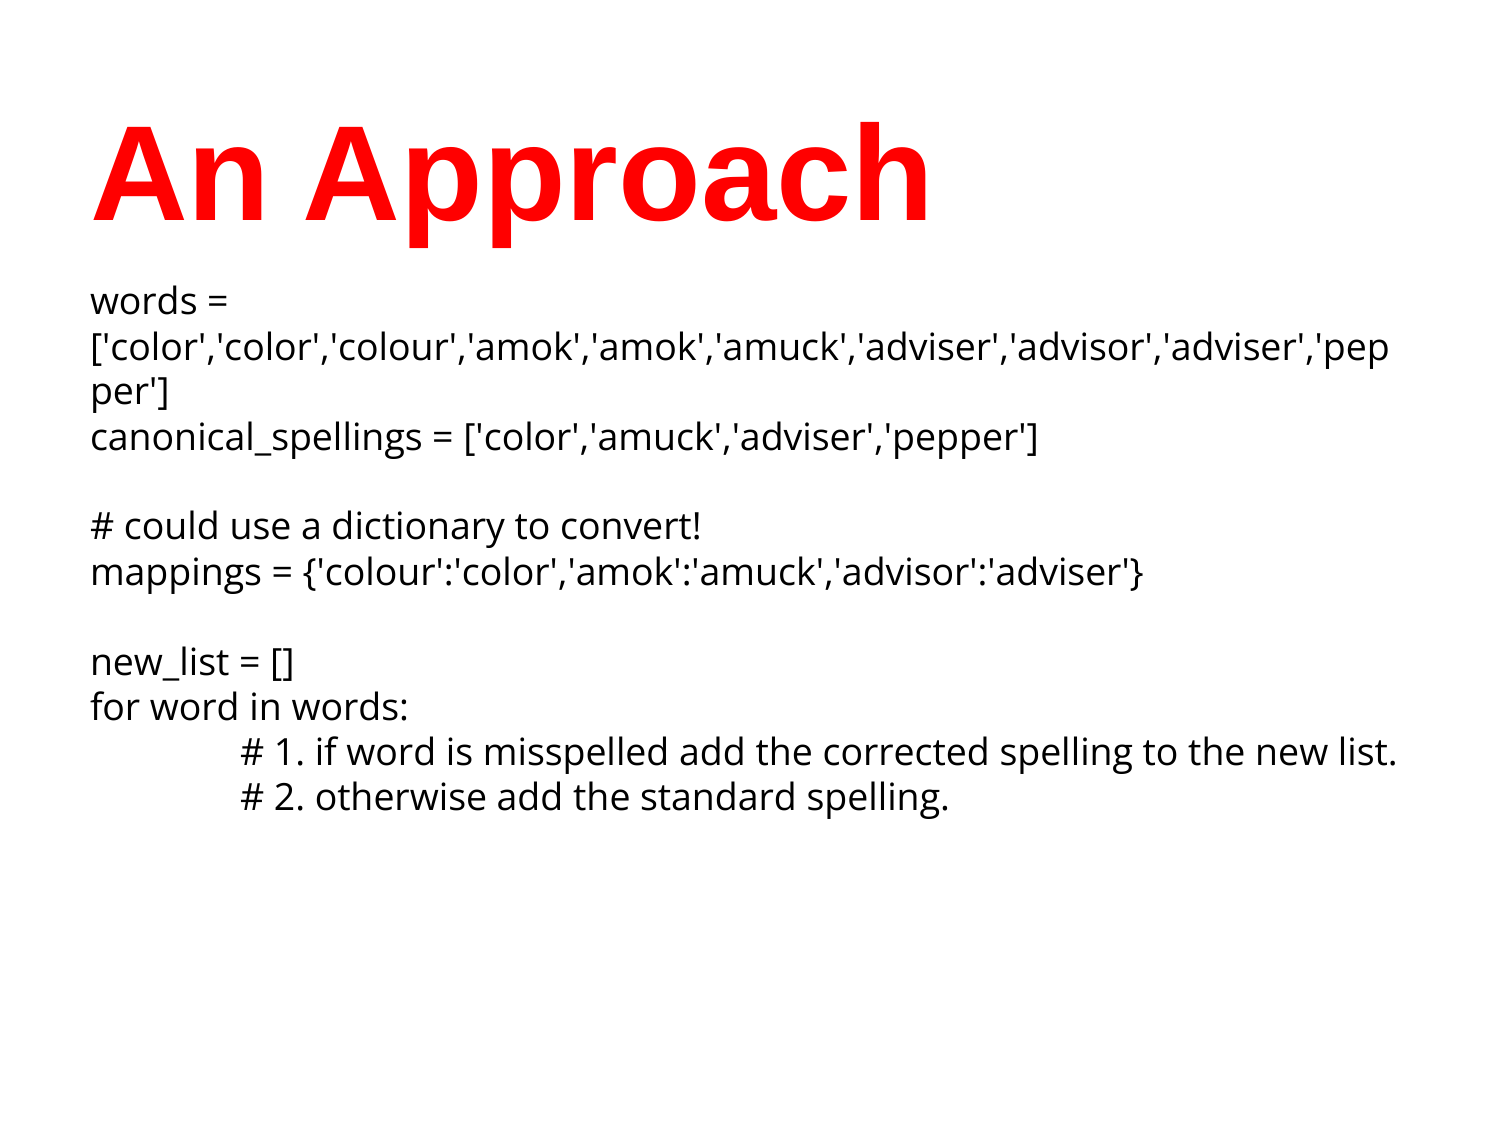

# An Approach
words =  ['color','color','colour','amok','amok','amuck','adviser','advisor','adviser','pepper']
canonical_spellings = ['color','amuck','adviser','pepper']

# could use a dictionary to convert!
mappings = {'colour':'color','amok':'amuck','advisor':'adviser'}

new_list = []
for word in words:
	# 1. if word is misspelled add the corrected spelling to the new list.
	# 2. otherwise add the standard spelling.